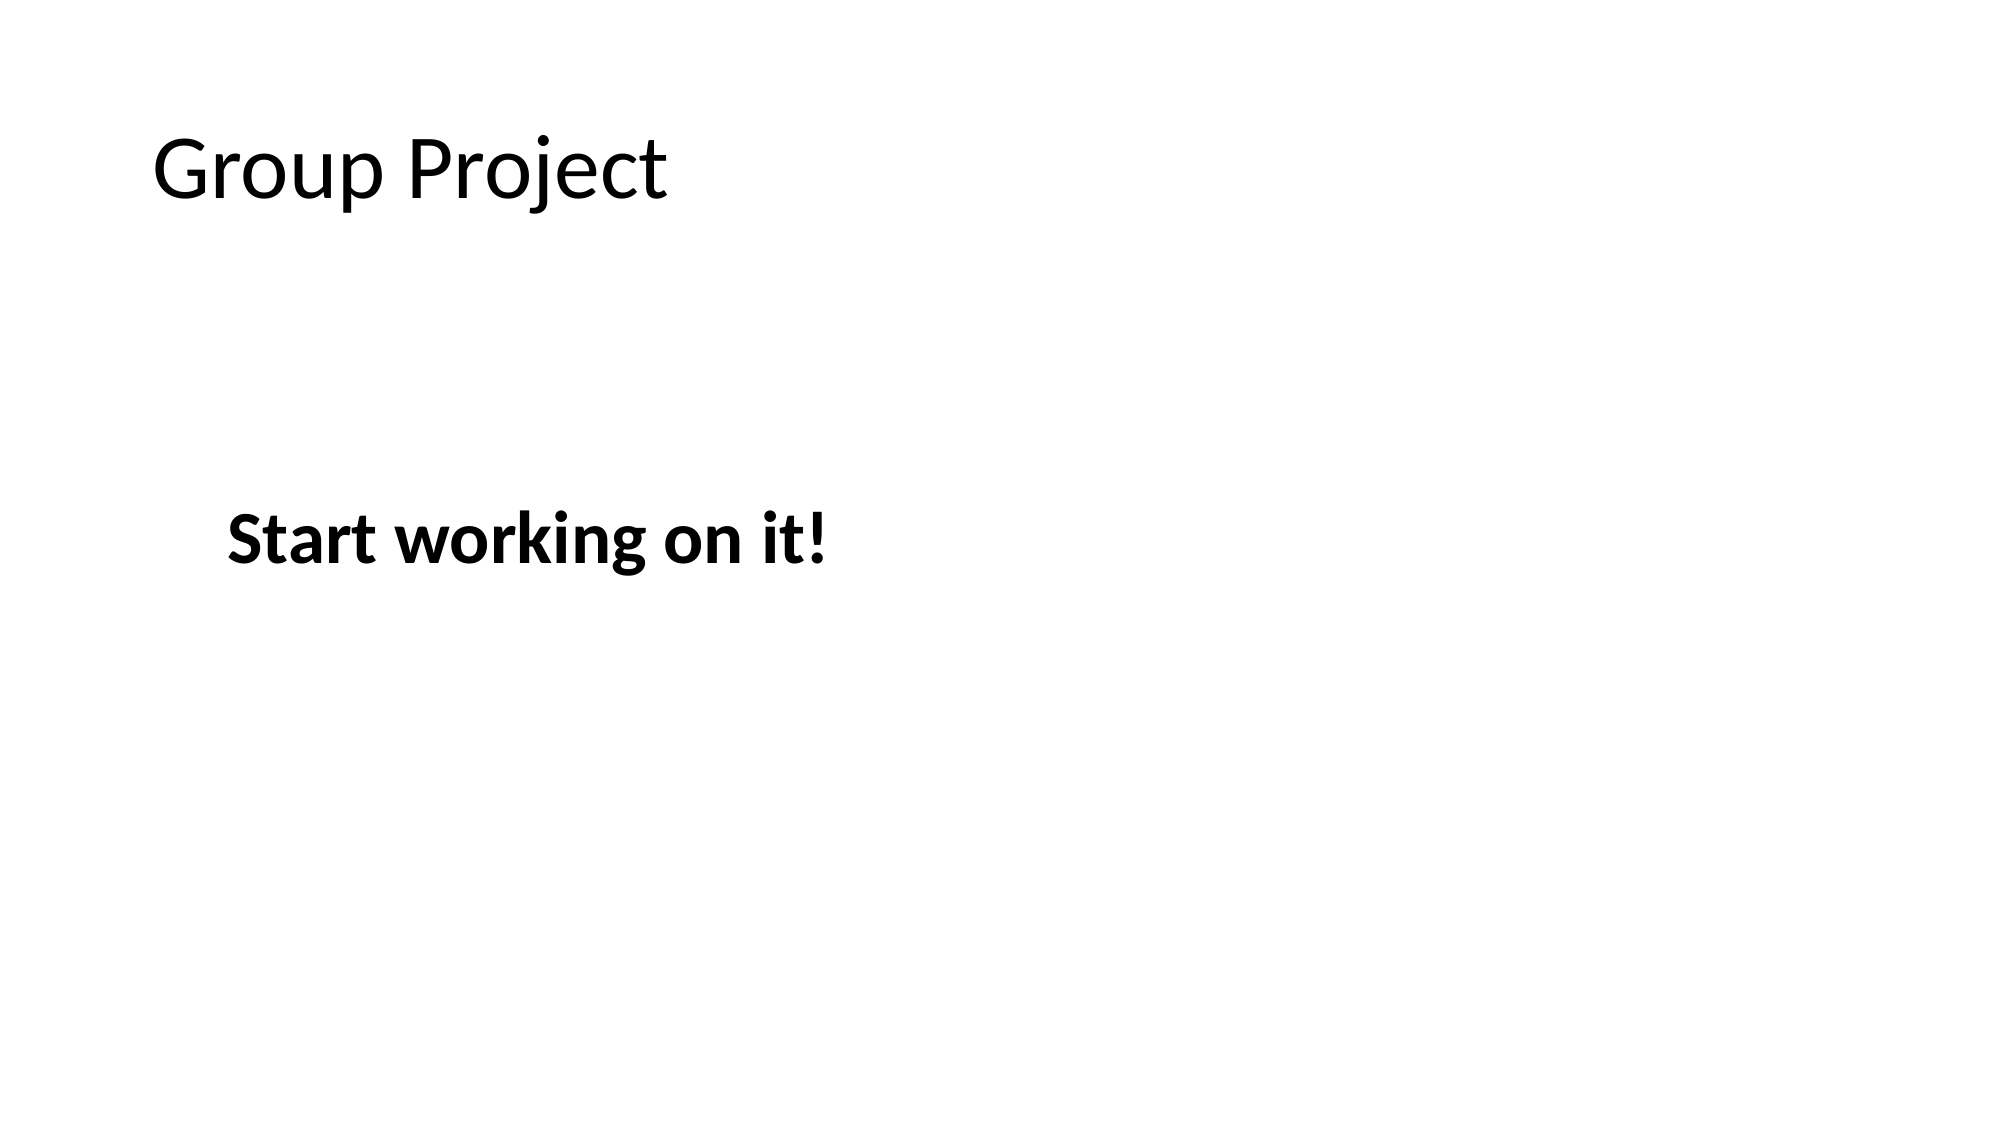

# Group Project

Start working on it!